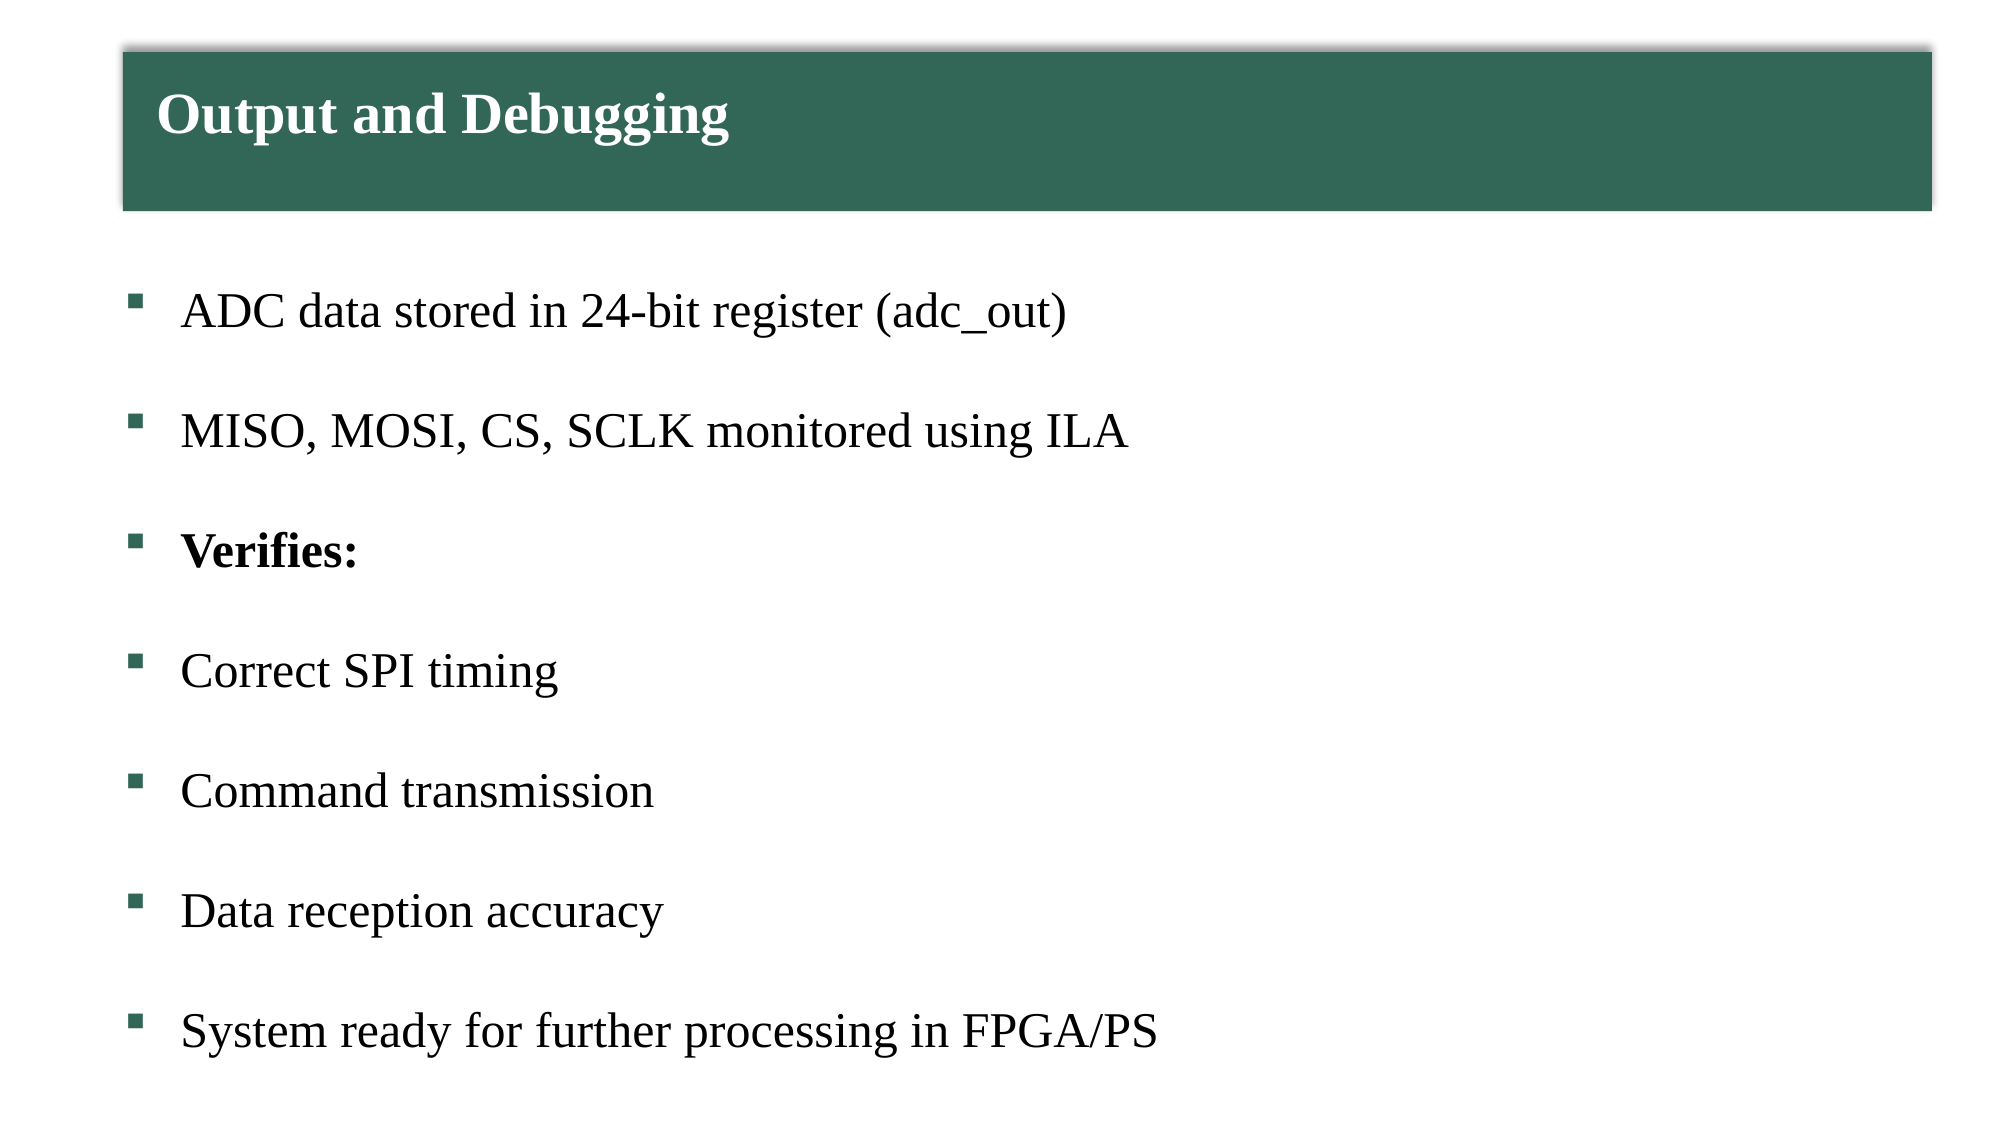

Output and Debugging
ADC data stored in 24-bit register (adc_out)

MISO, MOSI, CS, SCLK monitored using ILA

Verifies:

Correct SPI timing

Command transmission

Data reception accuracy

System ready for further processing in FPGA/PS